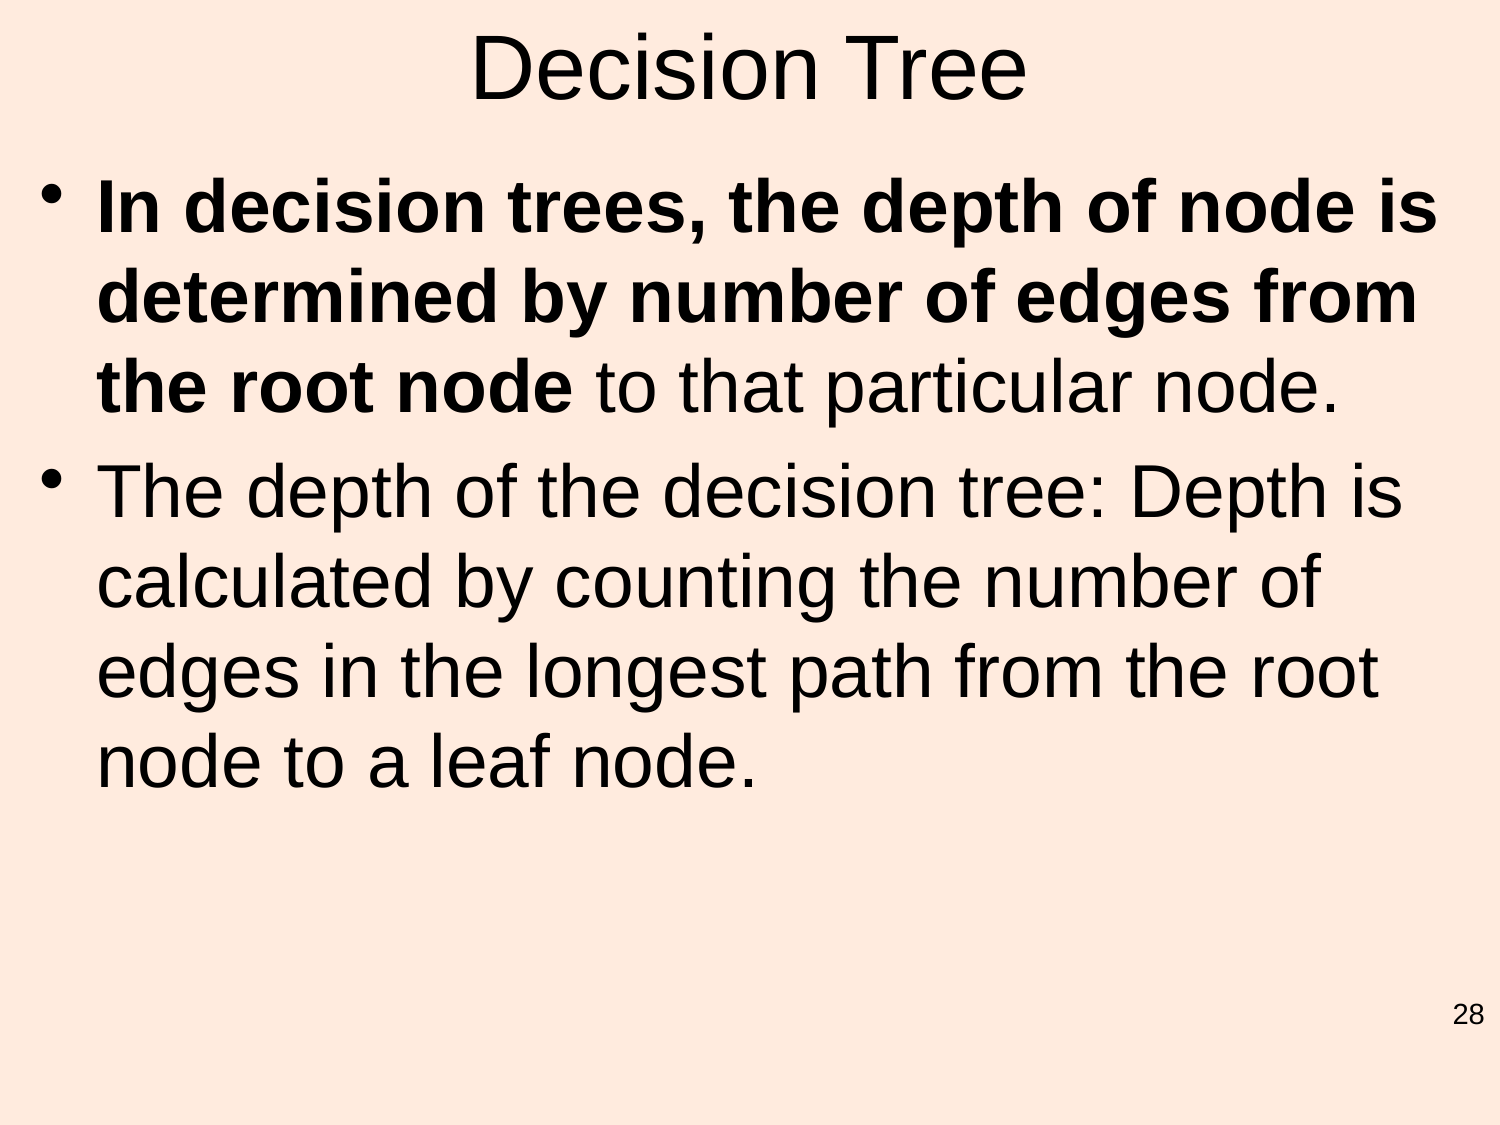

# Decision Tree
In decision trees, the depth of node is determined by number of edges from the root node to that particular node.
The depth of the decision tree: Depth is calculated by counting the number of edges in the longest path from the root node to a leaf node.

28